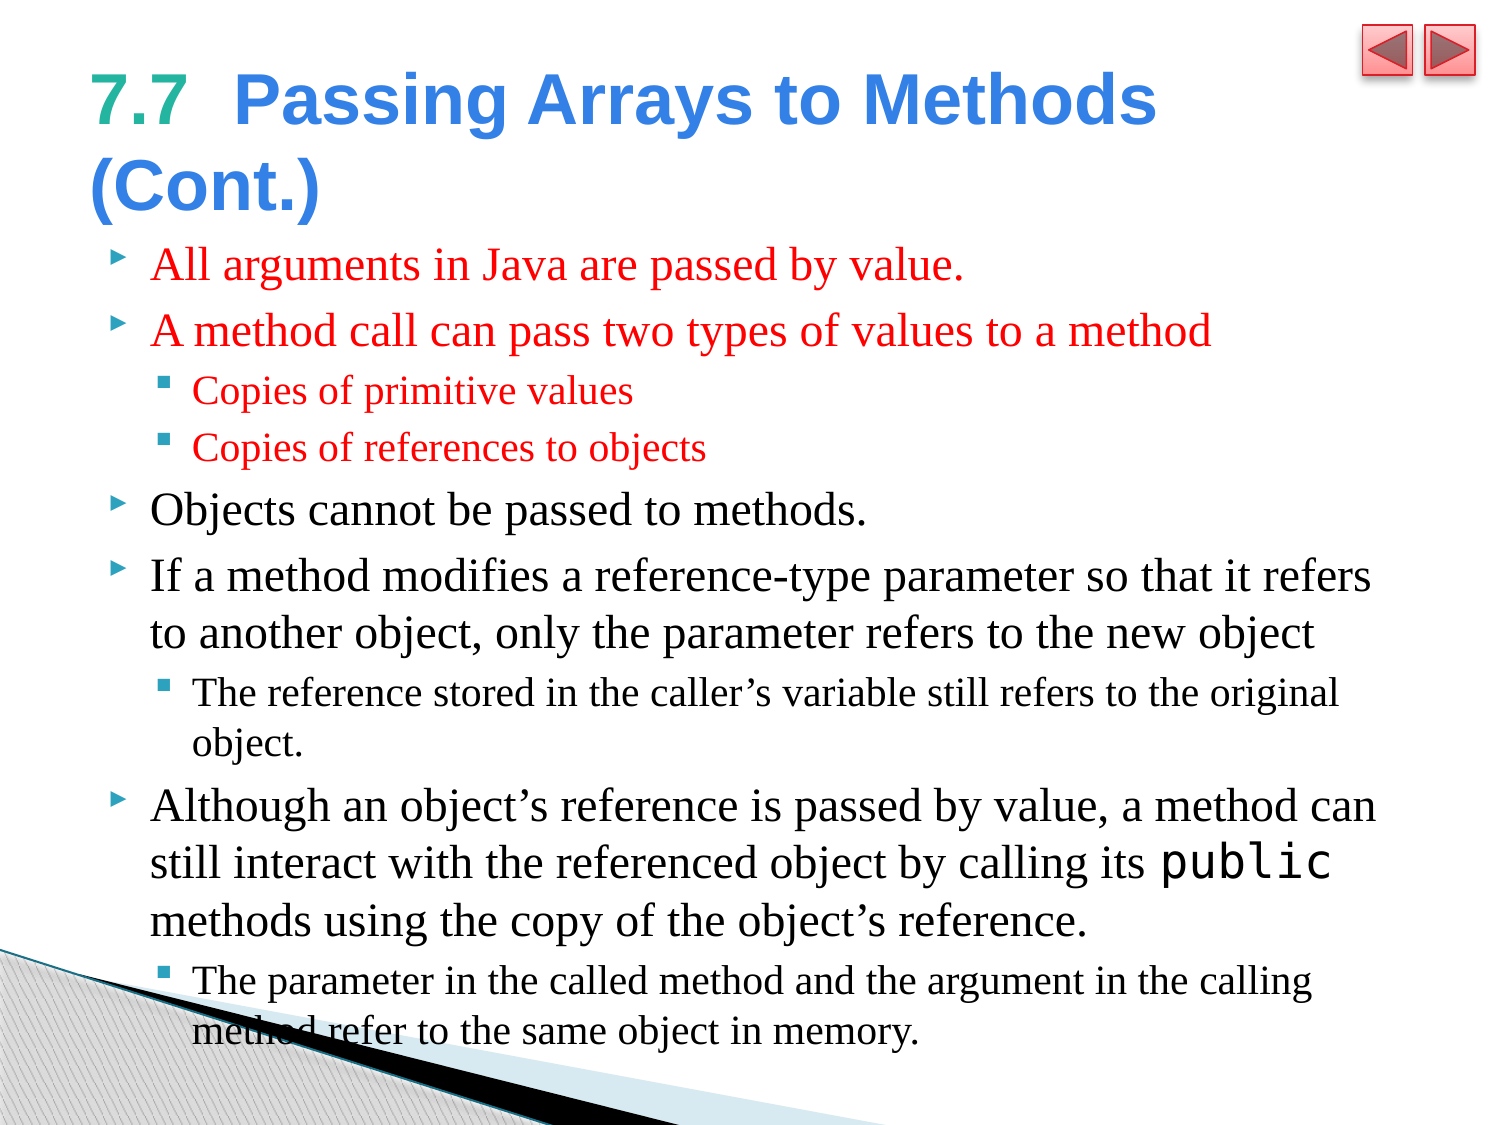

# 7.7  	Passing Arrays to Methods (Cont.)
All arguments in Java are passed by value.
A method call can pass two types of values to a method
Copies of primitive values
Copies of references to objects
Objects cannot be passed to methods.
If a method modifies a reference-type parameter so that it refers to another object, only the parameter refers to the new object
The reference stored in the caller’s variable still refers to the original object.
Although an object’s reference is passed by value, a method can still interact with the referenced object by calling its public methods using the copy of the object’s reference.
The parameter in the called method and the argument in the calling method refer to the same object in memory.